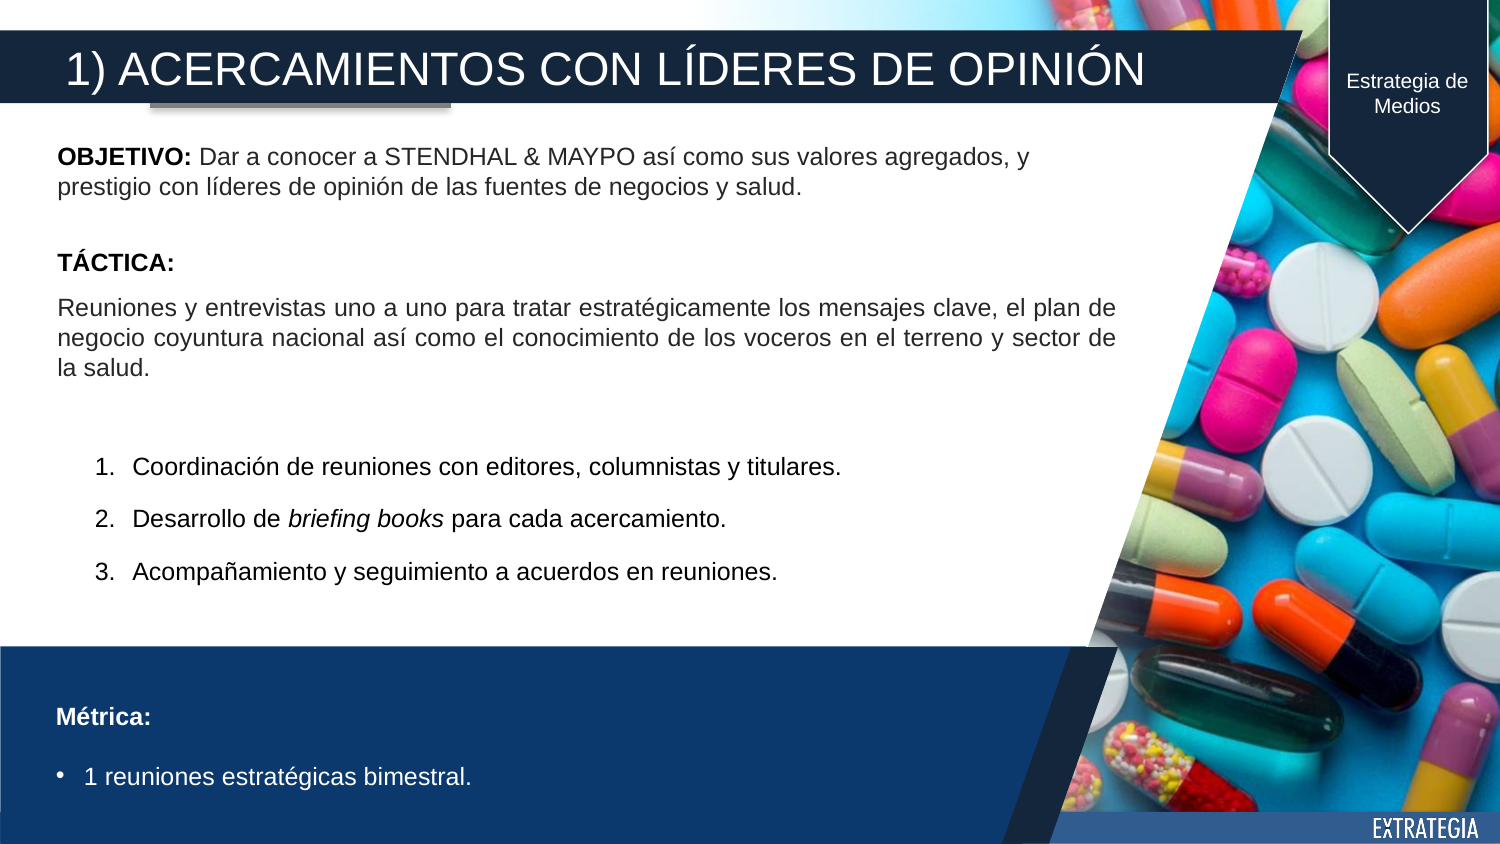

Estrategia de Medios
1) ACERCAMIENTOS CON LÍDERES DE OPINIÓN
OBJETIVO: Dar a conocer a STENDHAL & MAYPO así como sus valores agregados, y prestigio con líderes de opinión de las fuentes de negocios y salud.

TÁCTICA:
Reuniones y entrevistas uno a uno para tratar estratégicamente los mensajes clave, el plan de negocio coyuntura nacional así como el conocimiento de los voceros en el terreno y sector de la salud.

Coordinación de reuniones con editores, columnistas y titulares.
Desarrollo de briefing books para cada acercamiento.
Acompañamiento y seguimiento a acuerdos en reuniones.

Métrica:

1 reuniones estratégicas bimestral.